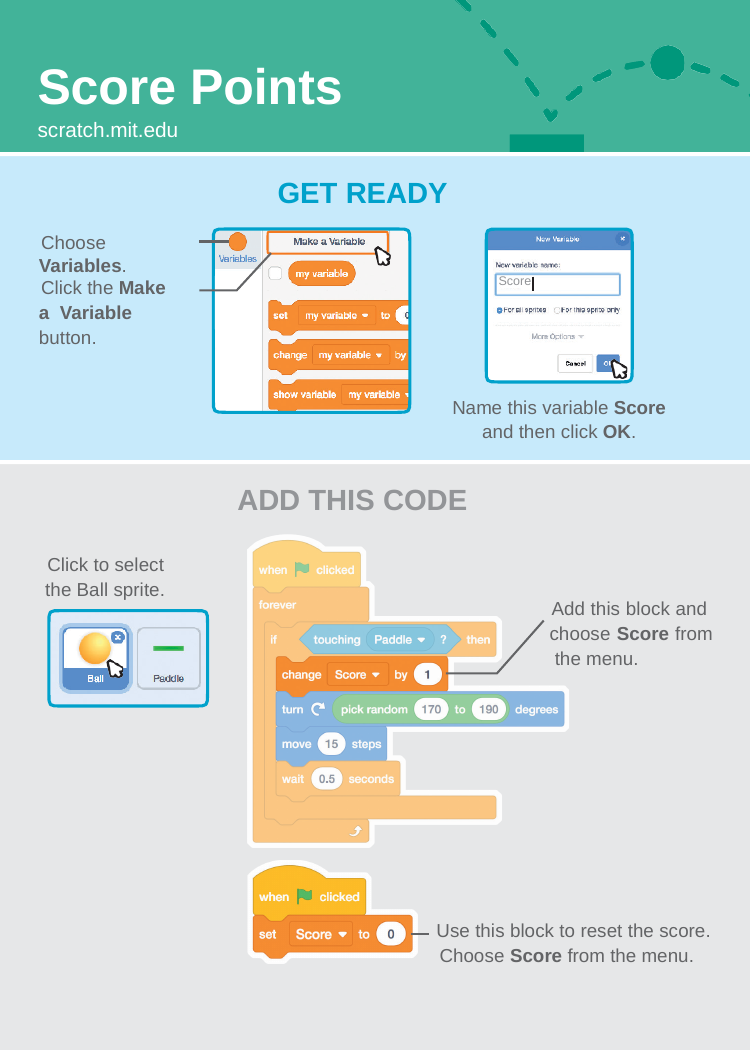

# Score Points
scratch.mit.edu

GET READY

Choose Variables.

Score
Click the Make a  Variable button.

Name this variable Score
and then click OK.

ADD THIS CODE

Click to select  the Ball sprite.
Add this block and  choose Score from  the menu.

Use this block to reset the score.  Choose Score from the menu.